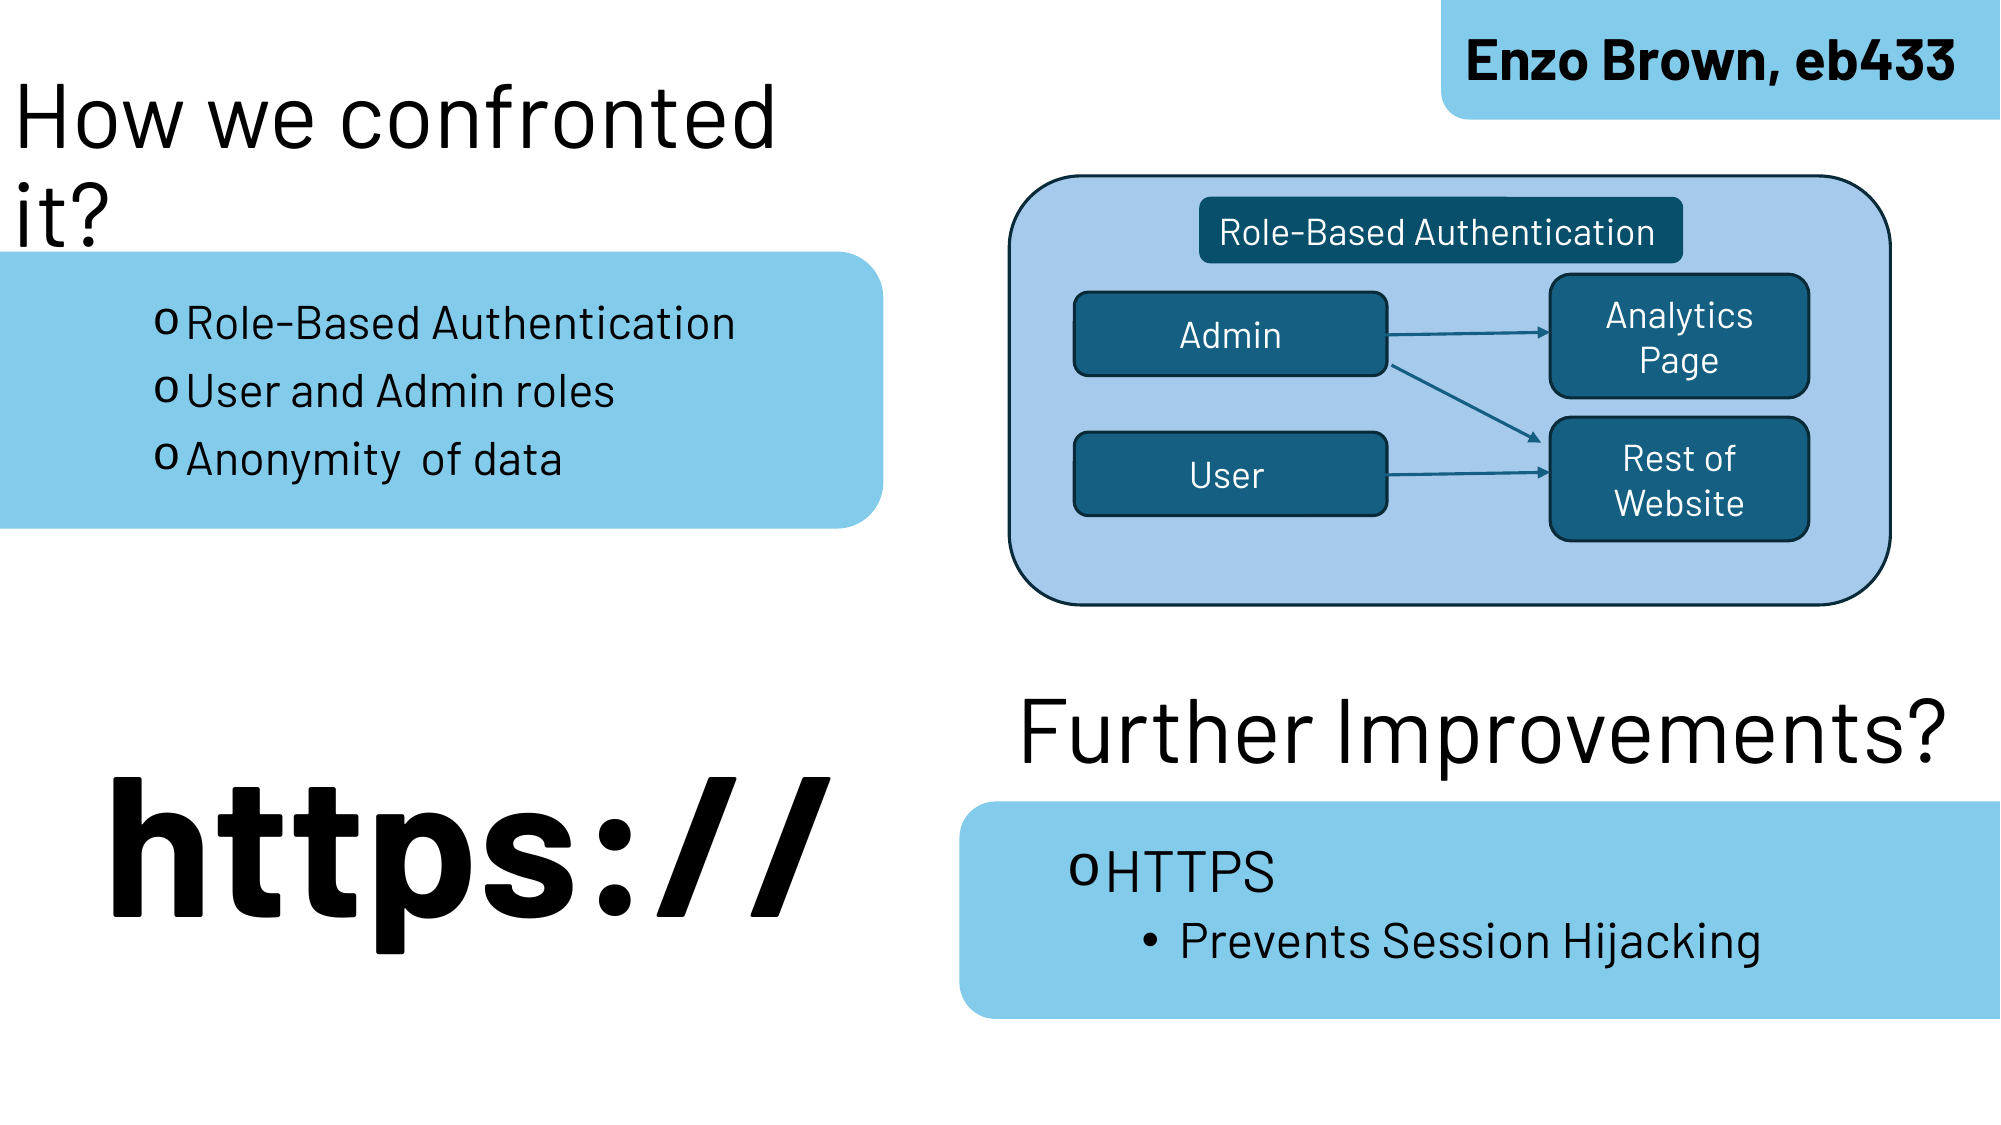

Enzo Brown, eb433
# How we confronted it?

Role-Based Authentication
Analytics Page
Admin
Rest of Website
User

Role-Based Authentication
User and Admin roles
Anonymity  of data
Further Improvements?
https://

HTTPS
Prevents Session Hijacking